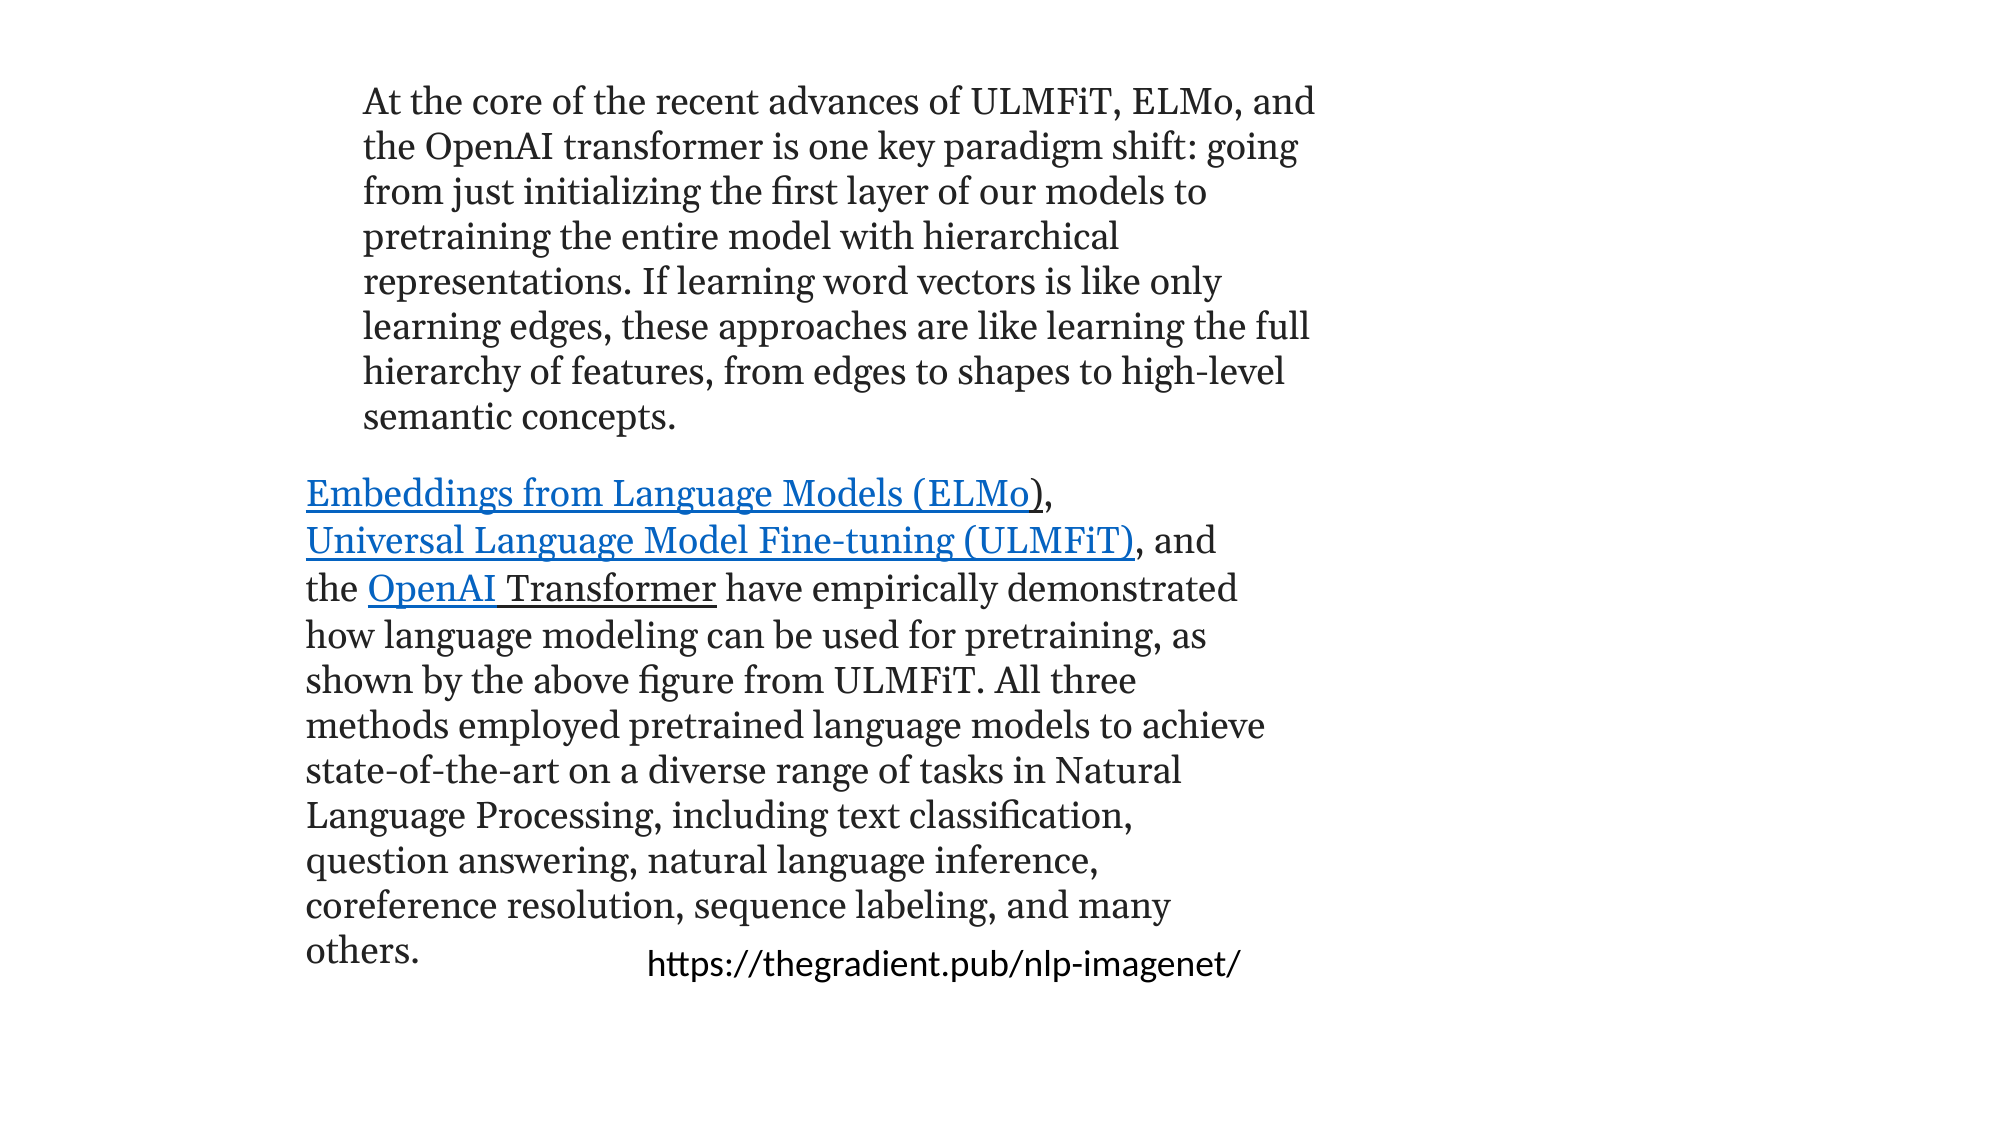

At the core of the recent advances of ULMFiT, ELMo, and the OpenAI transformer is one key paradigm shift: going from just initializing the first layer of our models to pretraining the entire model with hierarchical representations. If learning word vectors is like only learning edges, these approaches are like learning the full hierarchy of features, from edges to shapes to high-level semantic concepts.
Embeddings from Language Models (ELMo), Universal Language Model Fine-tuning (ULMFiT), and the OpenAI Transformer have empirically demonstrated how language modeling can be used for pretraining, as shown by the above figure from ULMFiT. All three methods employed pretrained language models to achieve state-of-the-art on a diverse range of tasks in Natural Language Processing, including text classification, question answering, natural language inference, coreference resolution, sequence labeling, and many others.
https://thegradient.pub/nlp-imagenet/